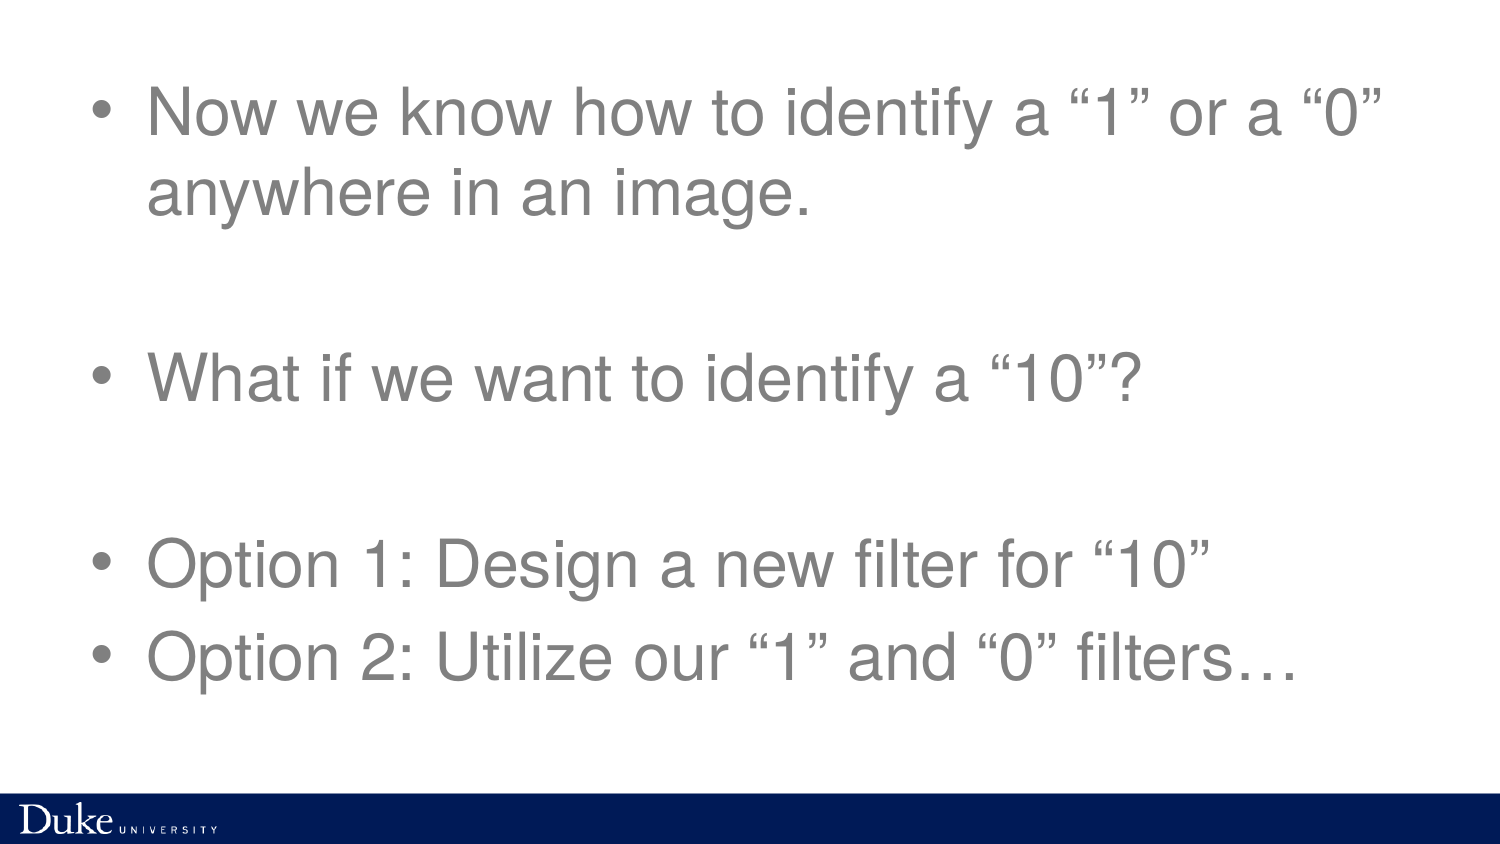

Now we know how to identify a “1” or a “0” anywhere in an image.

What if we want to identify a “10”?

Option 1: Design a new filter for “10”
Option 2: Utilize our “1” and “0” filters…